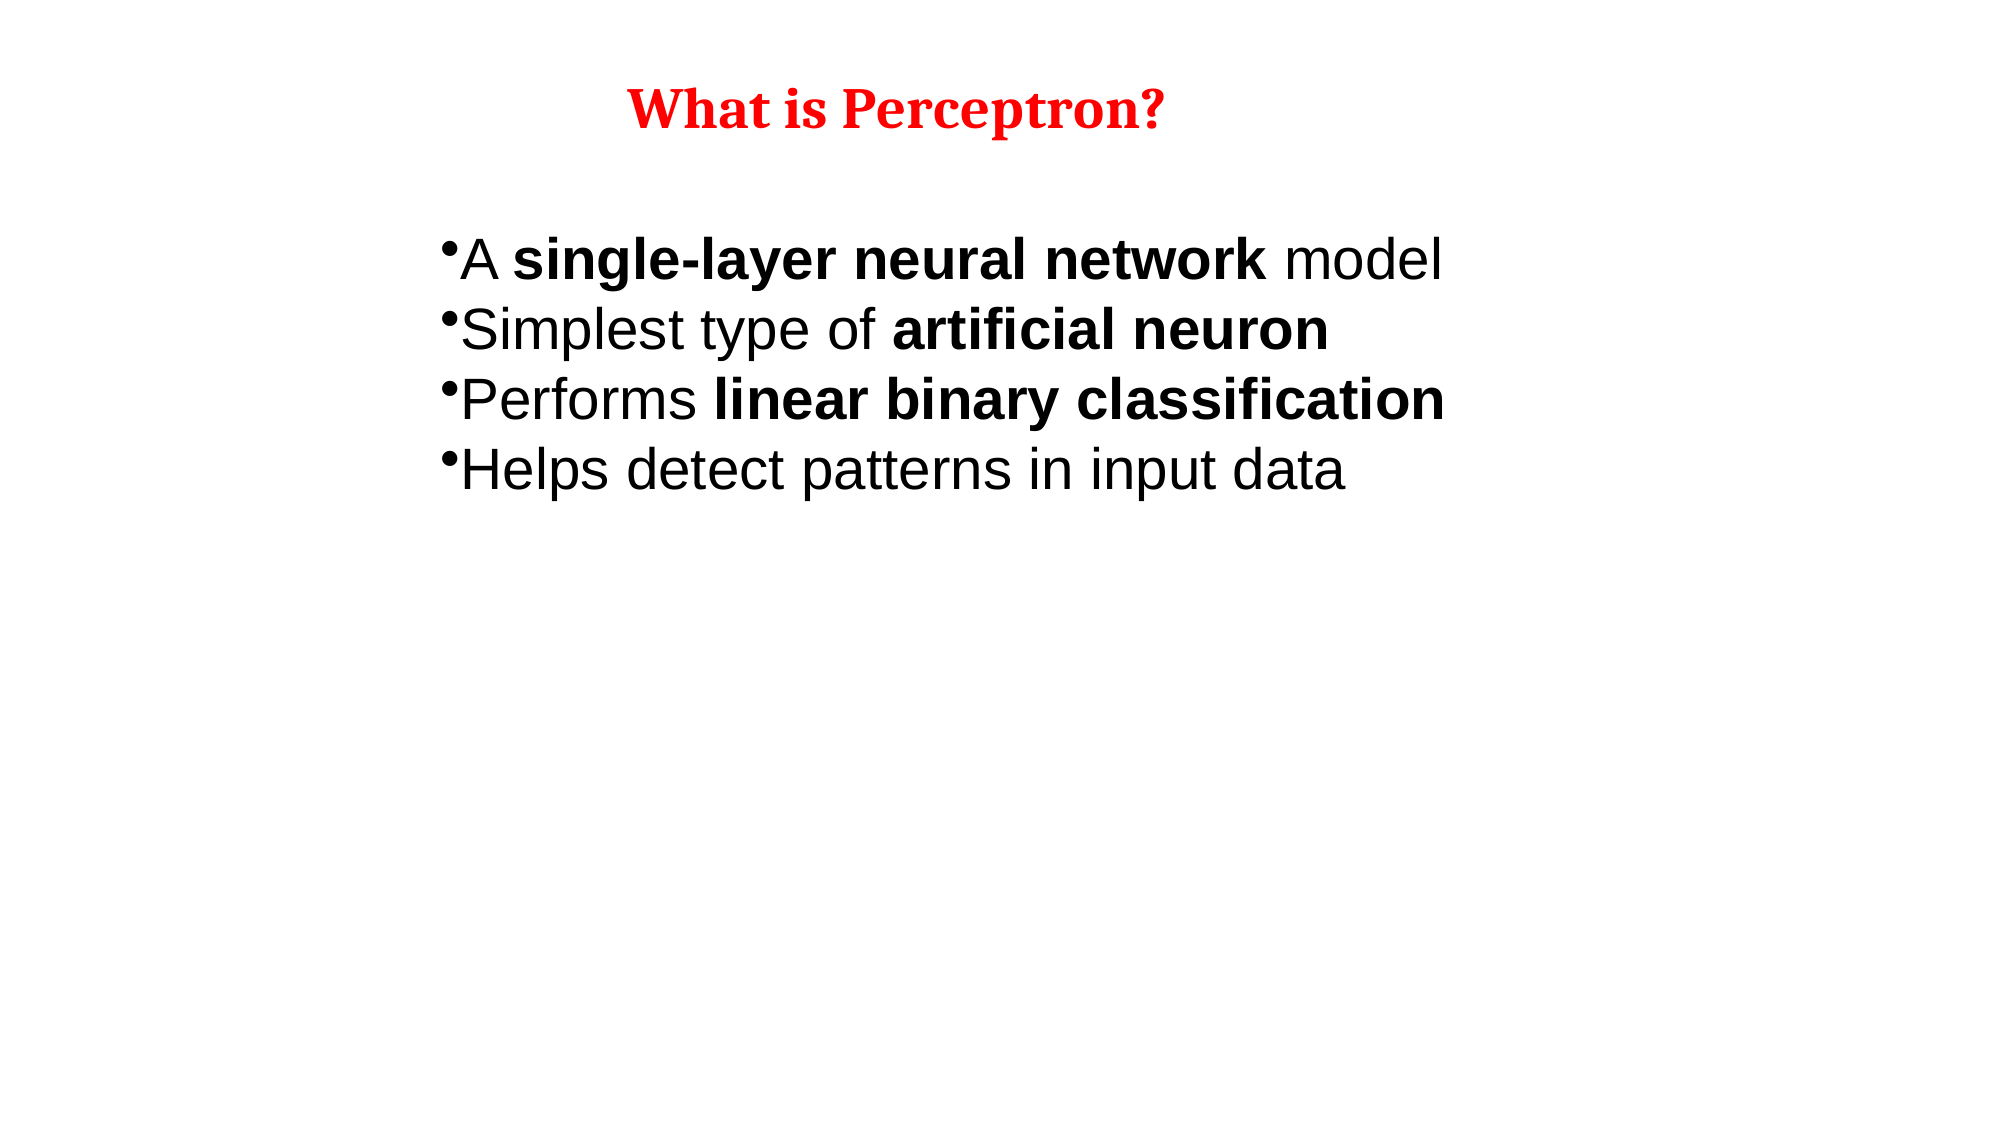

# What is Perceptron?
A single-layer neural network model
Simplest type of artificial neuron
Performs linear binary classification
Helps detect patterns in input data